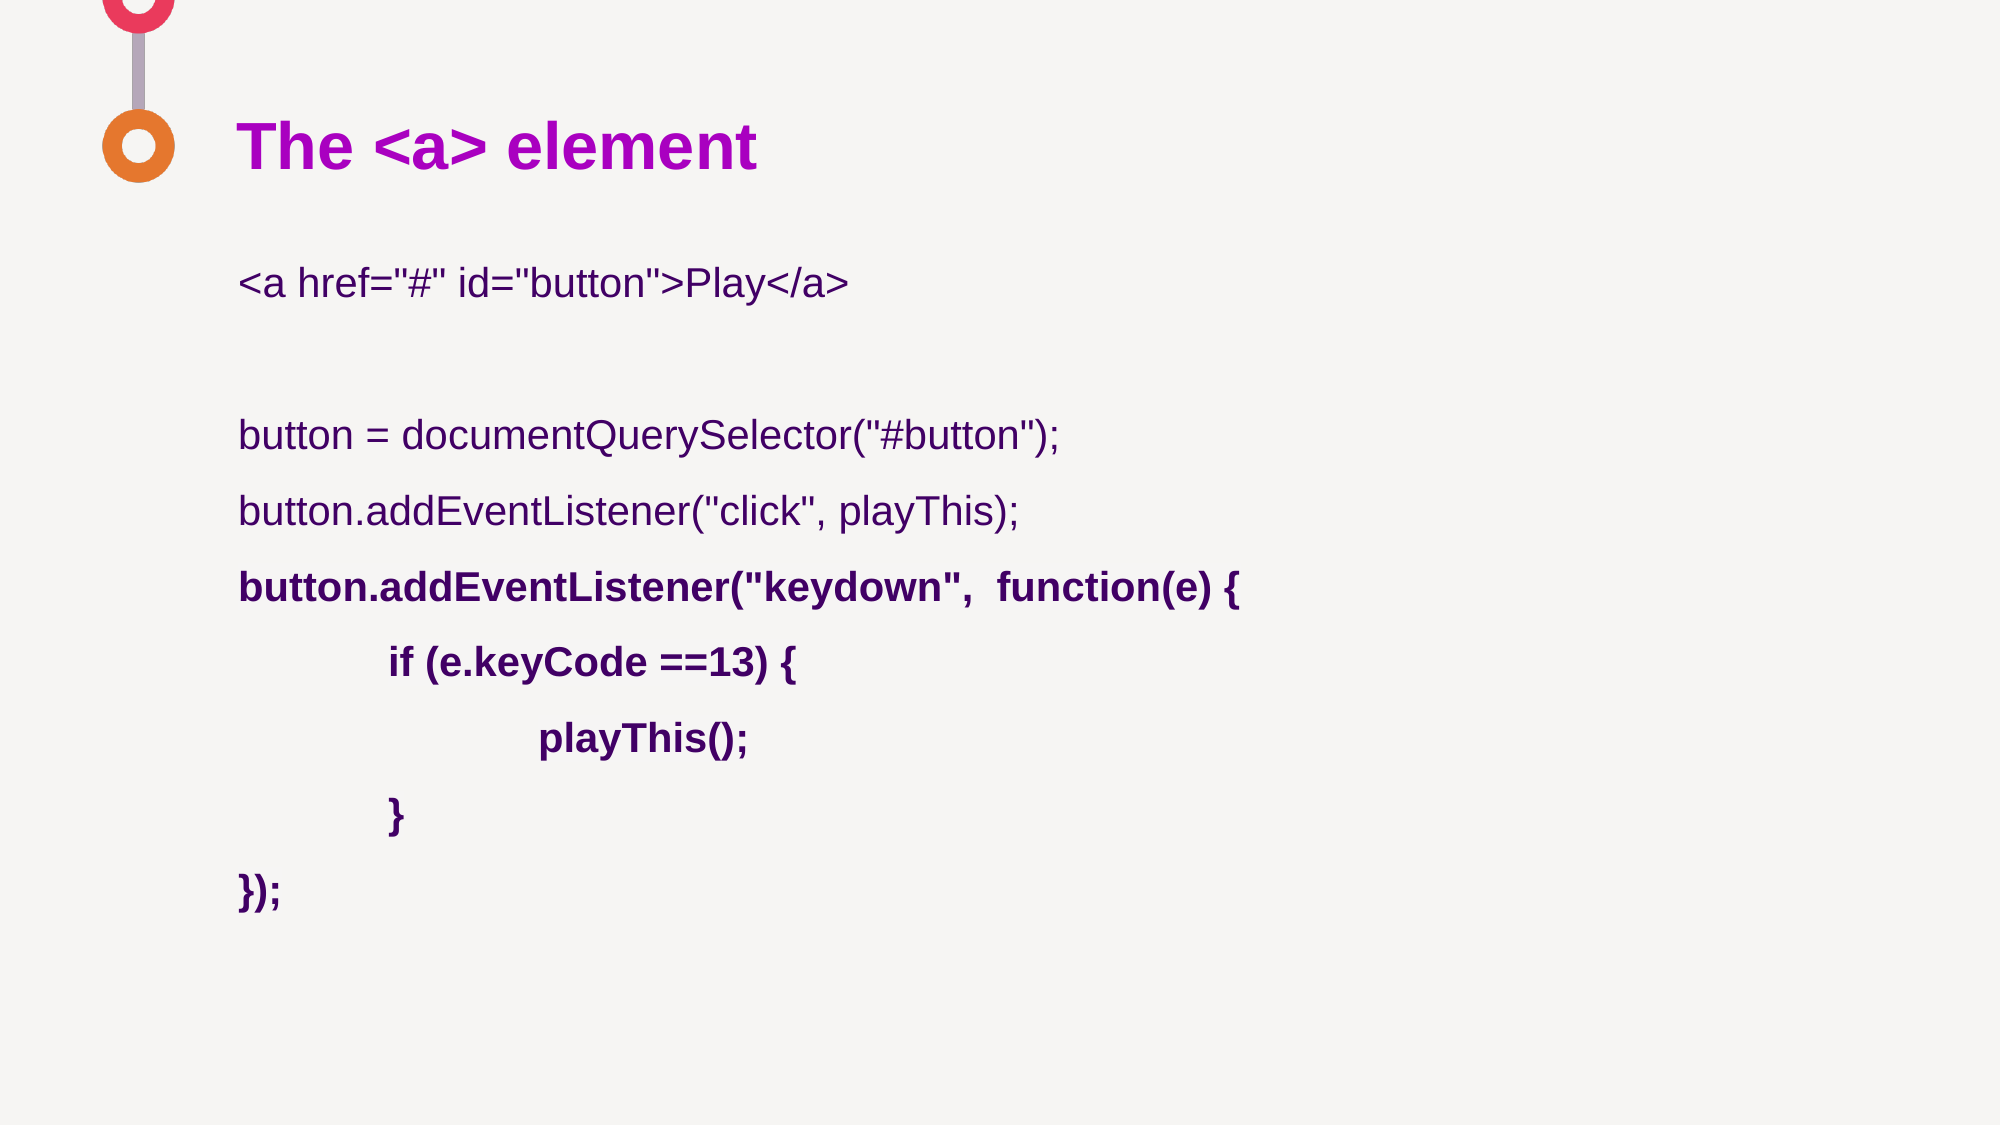

# The <a> element
<a href="#" id="button">Play</a>

button = documentQuerySelector("#button");
button.addEventListener("click", playThis);
button.addEventListener("keydown",  function(e) {
	if (e.keyCode ==13) {
		playThis();
	}
});